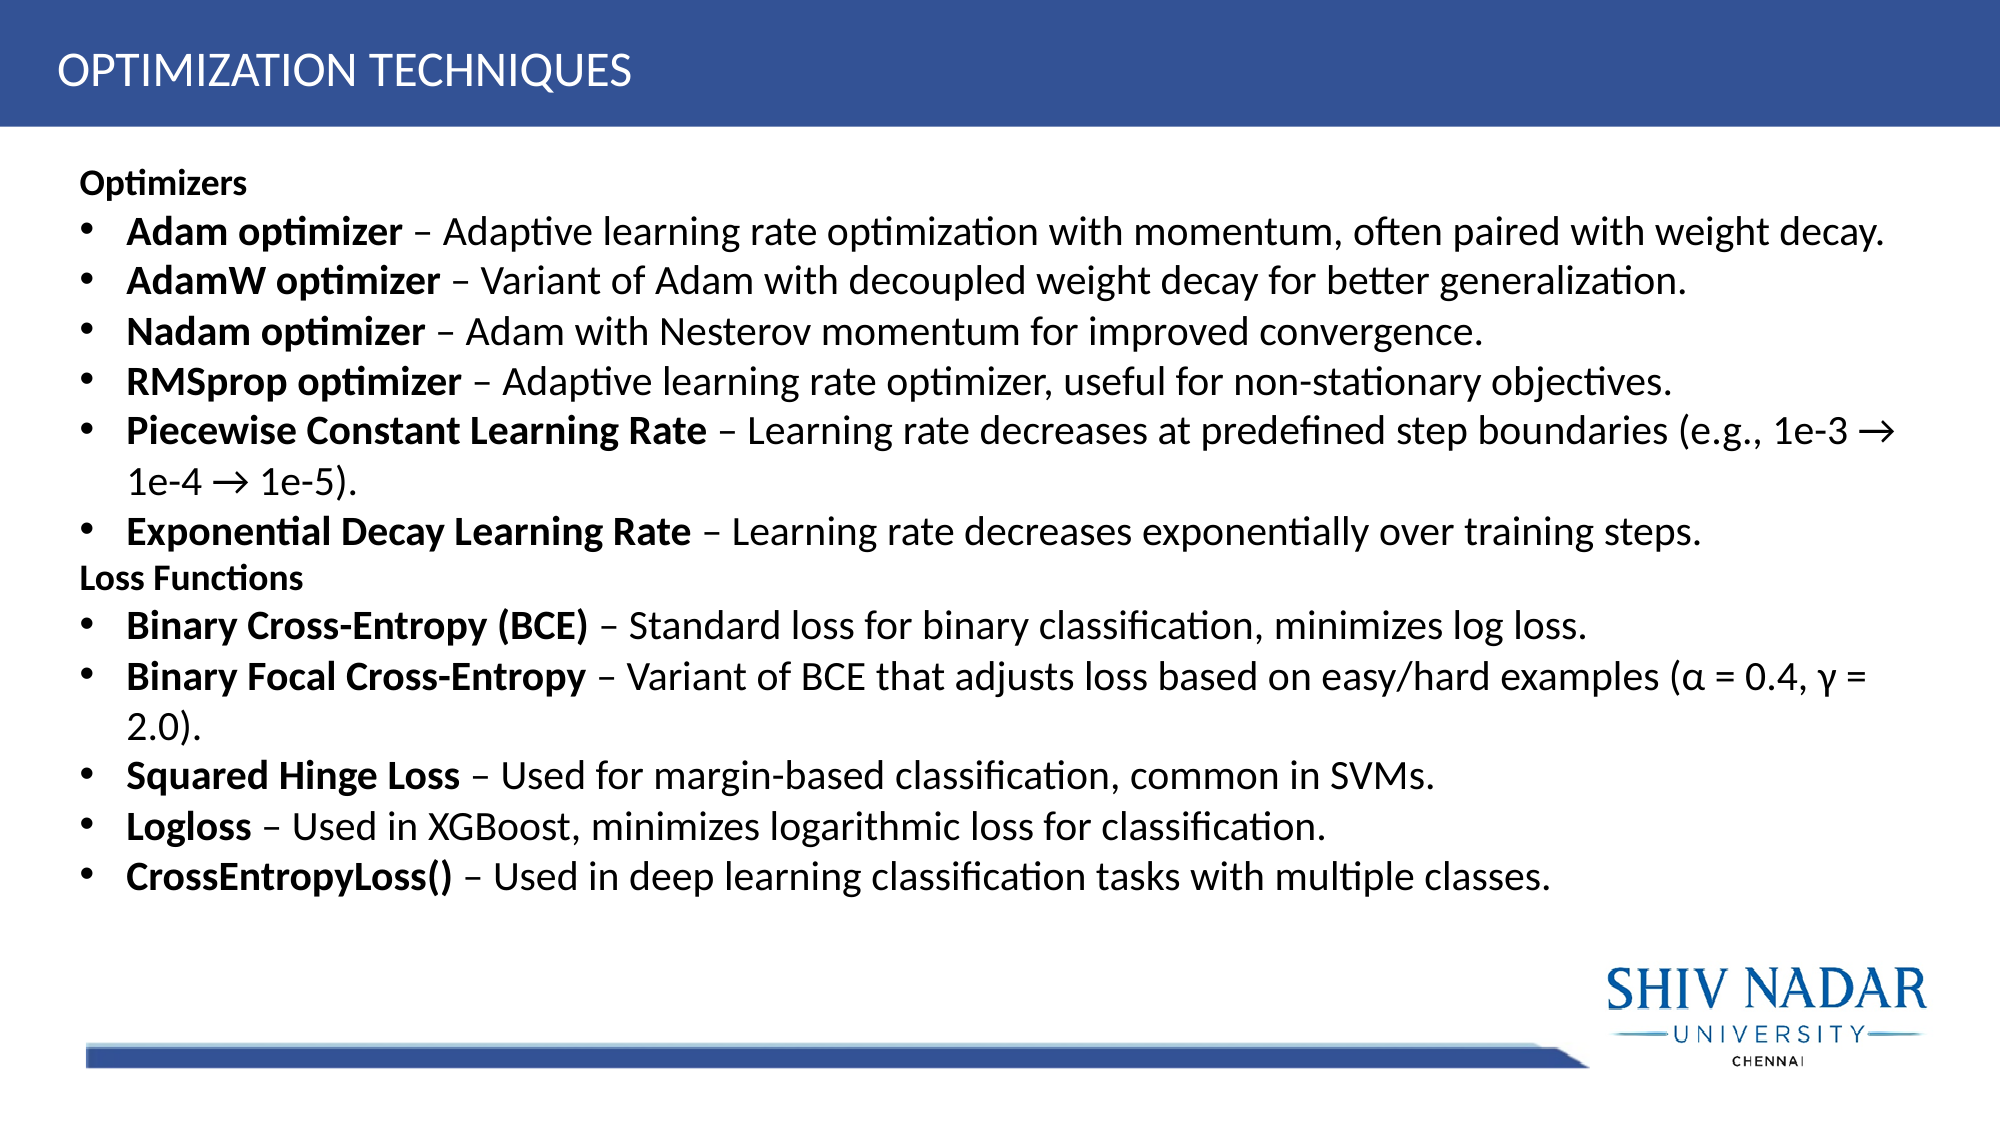

OPTIMIZATION TECHNIQUES

Optimizers
Adam optimizer – Adaptive learning rate optimization with momentum, often paired with weight decay.
AdamW optimizer – Variant of Adam with decoupled weight decay for better generalization.
Nadam optimizer – Adam with Nesterov momentum for improved convergence.
RMSprop optimizer – Adaptive learning rate optimizer, useful for non-stationary objectives.
Piecewise Constant Learning Rate – Learning rate decreases at predefined step boundaries (e.g., 1e-3 → 1e-4 → 1e-5).
Exponential Decay Learning Rate – Learning rate decreases exponentially over training steps.
Loss Functions
Binary Cross-Entropy (BCE) – Standard loss for binary classification, minimizes log loss.
Binary Focal Cross-Entropy – Variant of BCE that adjusts loss based on easy/hard examples (α = 0.4, γ = 2.0).
Squared Hinge Loss – Used for margin-based classification, common in SVMs.
Logloss – Used in XGBoost, minimizes logarithmic loss for classification.
CrossEntropyLoss() – Used in deep learning classification tasks with multiple classes.